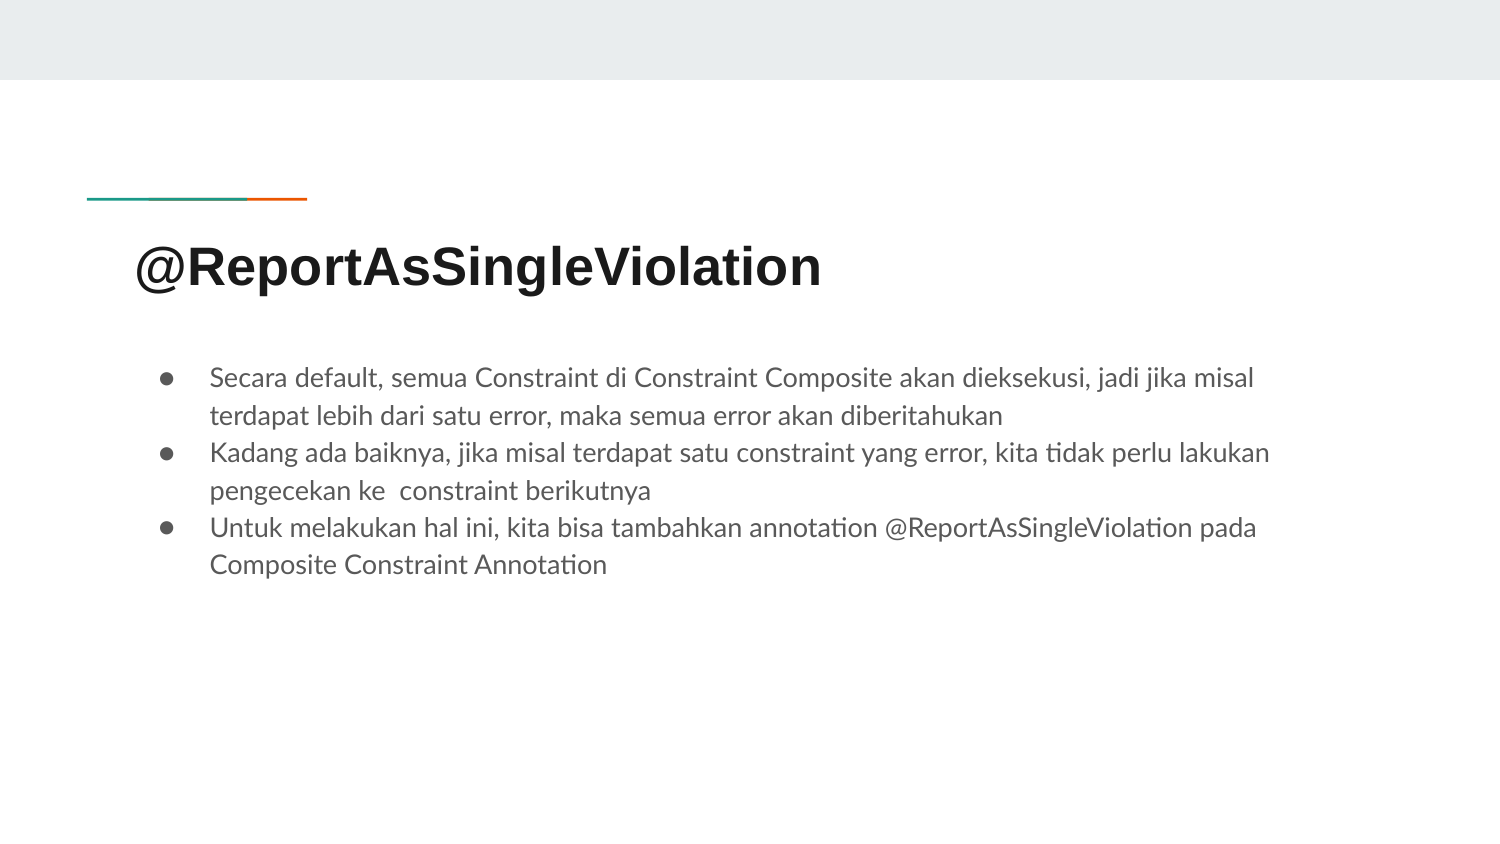

# @ReportAsSingleViolation
Secara default, semua Constraint di Constraint Composite akan dieksekusi, jadi jika misal  terdapat lebih dari satu error, maka semua error akan diberitahukan
Kadang ada baiknya, jika misal terdapat satu constraint yang error, kita tidak perlu lakukan pengecekan ke  constraint berikutnya
Untuk melakukan hal ini, kita bisa tambahkan annotation @ReportAsSingleViolation pada Composite Constraint Annotation